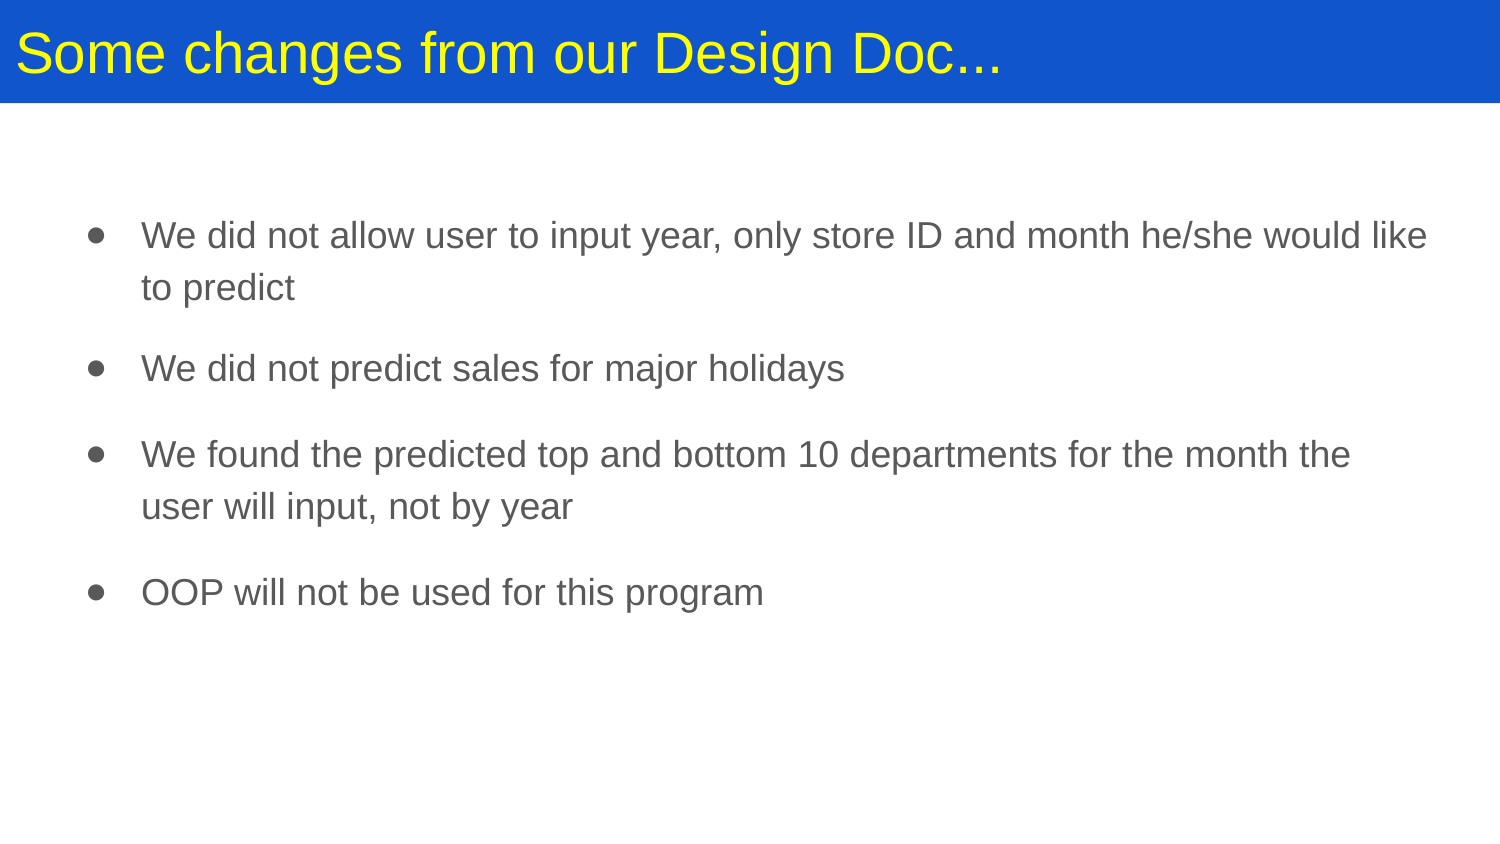

# Some changes from our Design Doc...
We did not allow user to input year, only store ID and month he/she would like to predict
We did not predict sales for major holidays
We found the predicted top and bottom 10 departments for the month the user will input, not by year
OOP will not be used for this program